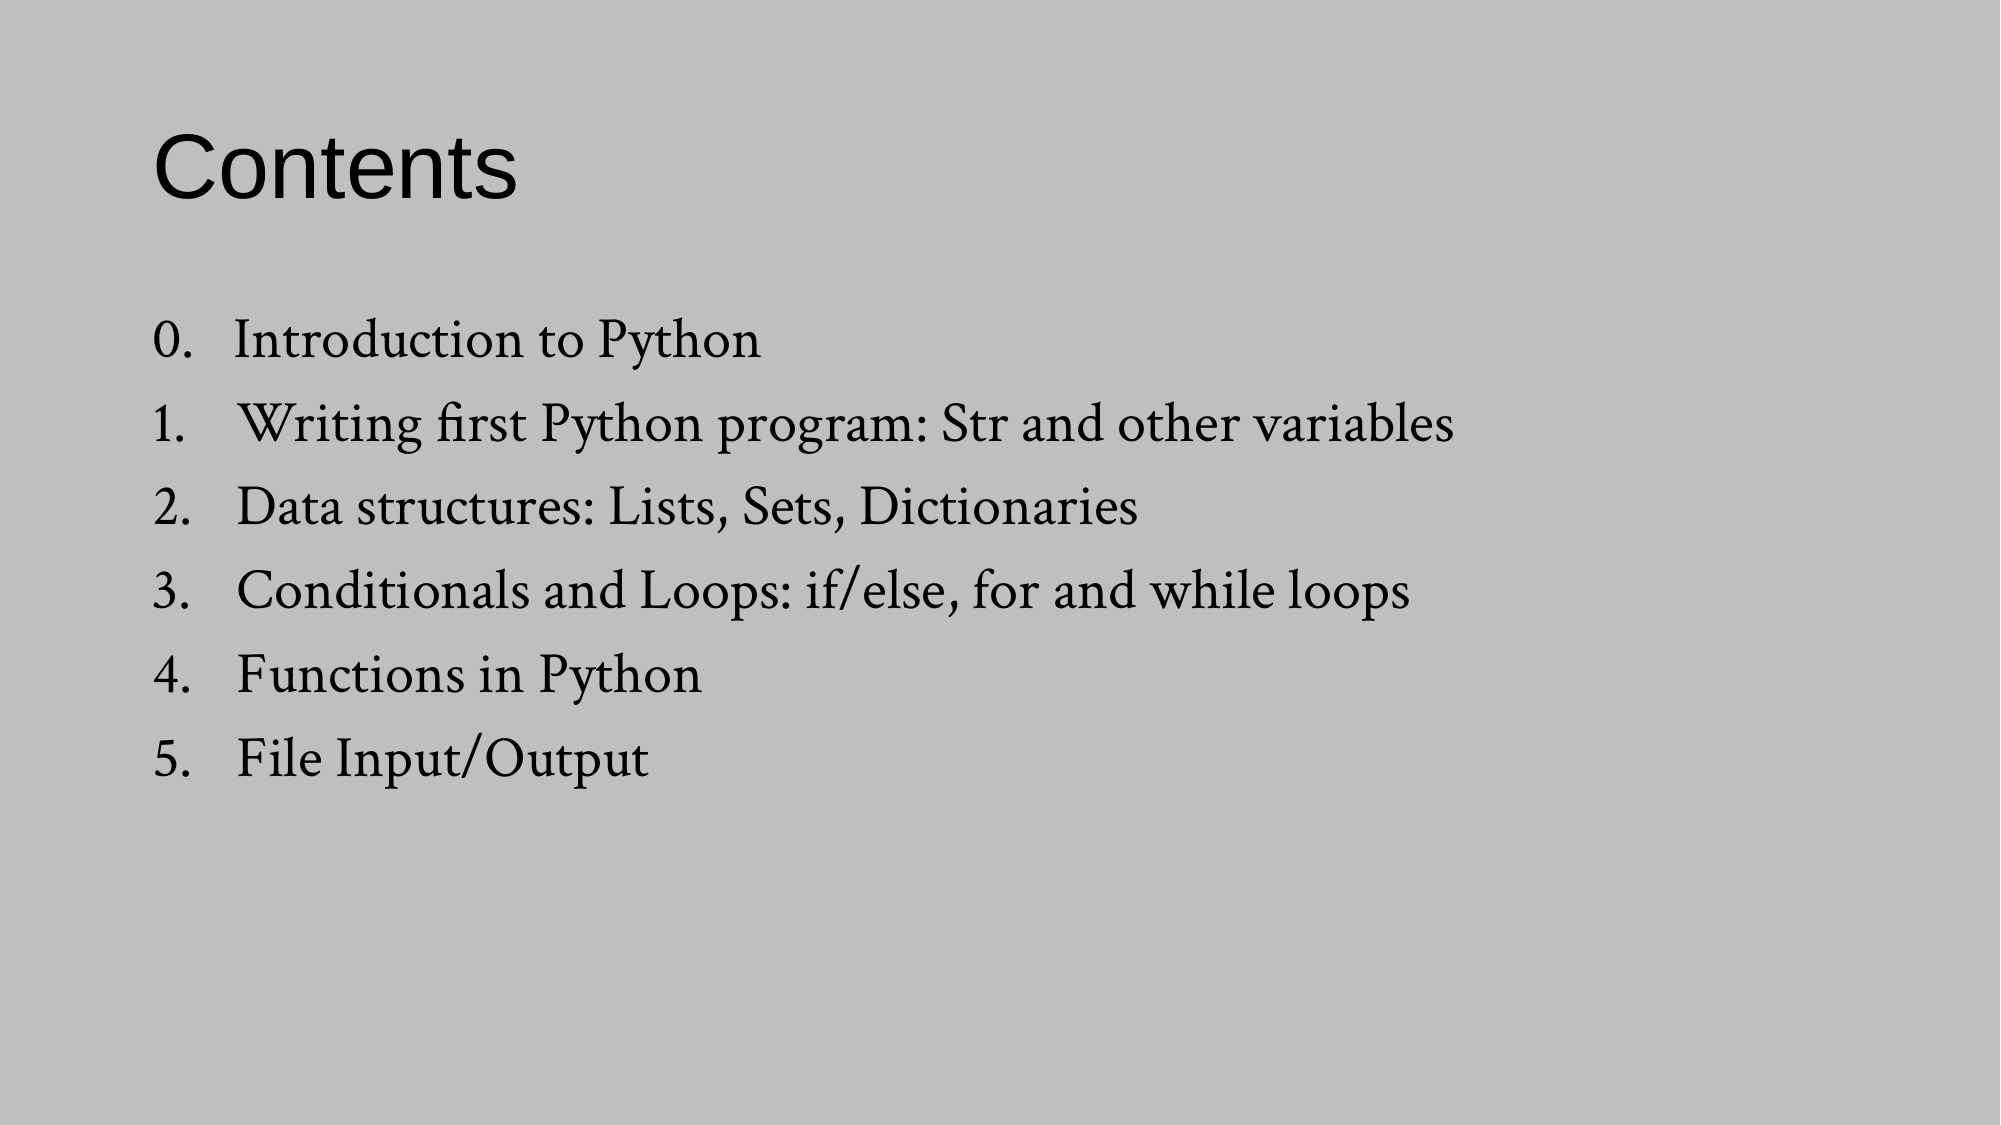

# Contents
0.   Introduction to Python
Writing first Python program: Str and other variables
Data structures: Lists, Sets, Dictionaries
Conditionals and Loops: if/else, for and while loops
Functions in Python
File Input/Output